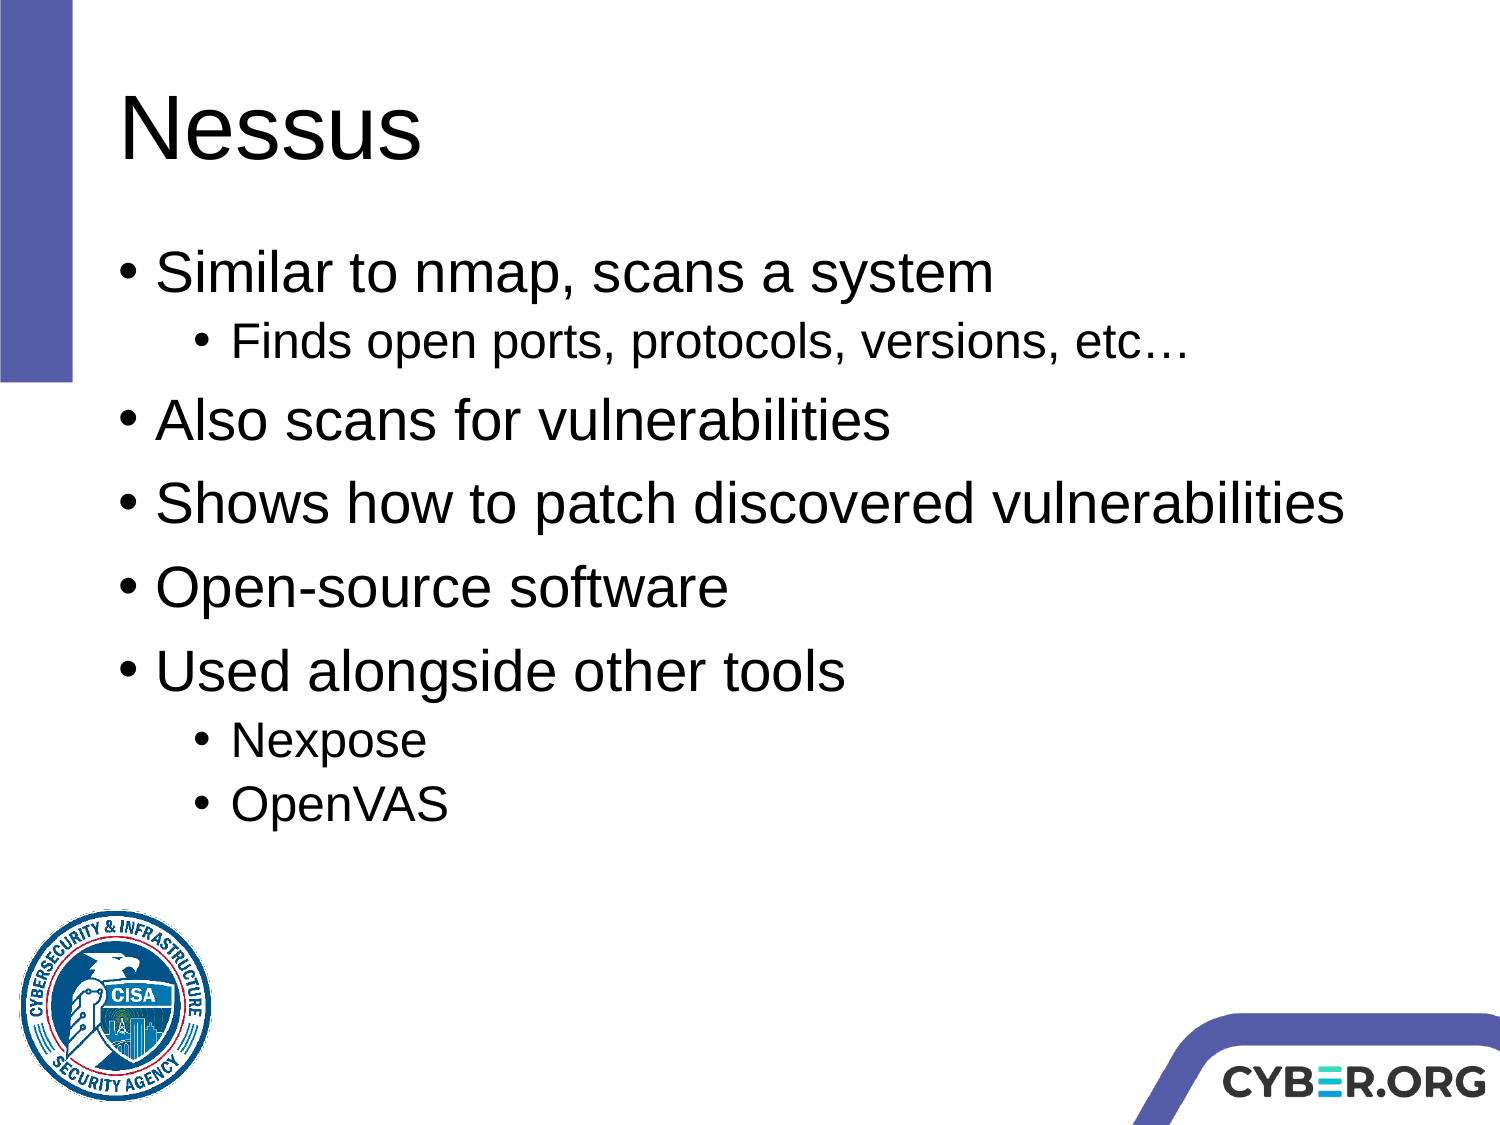

# Nessus
Similar to nmap, scans a system
Finds open ports, protocols, versions, etc…
Also scans for vulnerabilities
Shows how to patch discovered vulnerabilities
Open-source software
Used alongside other tools
Nexpose
OpenVAS